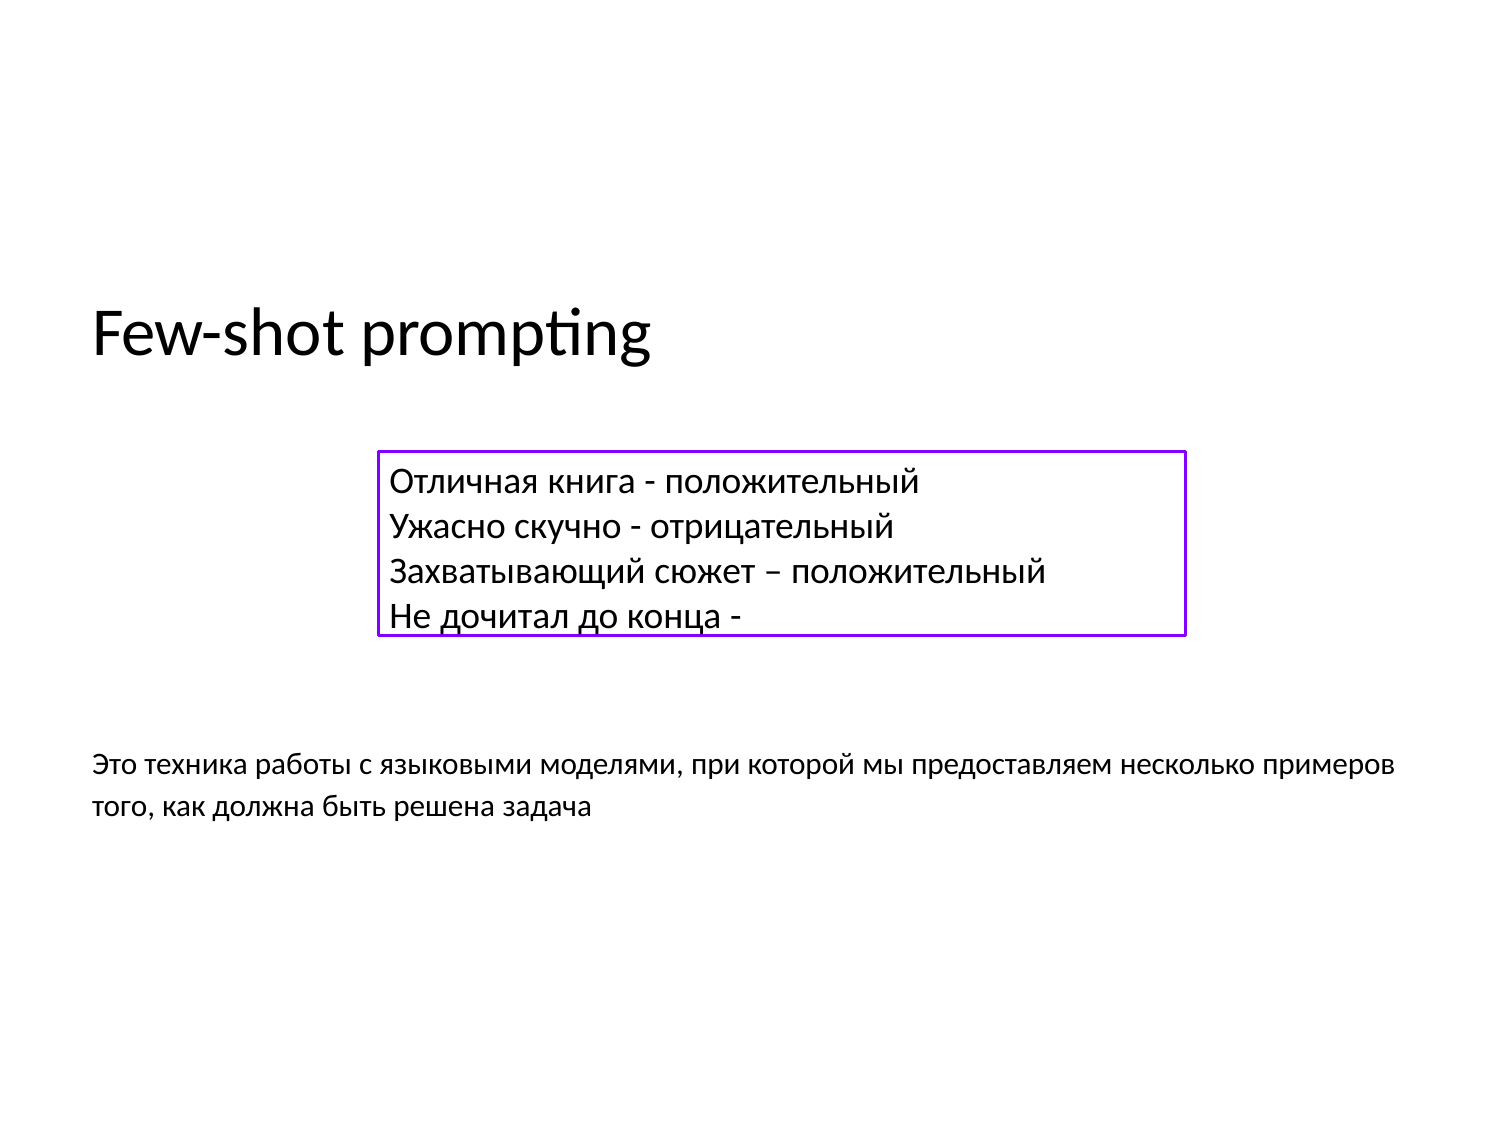

# Few-shot prompting
Отличная книга - положительный Ужасно скучно - отрицательный
Захватывающий сюжет – положительный Не дочитал до конца -
Это техника работы с языковыми моделями, при которой мы предоставляем несколько примеров
того, как должна быть решена задача